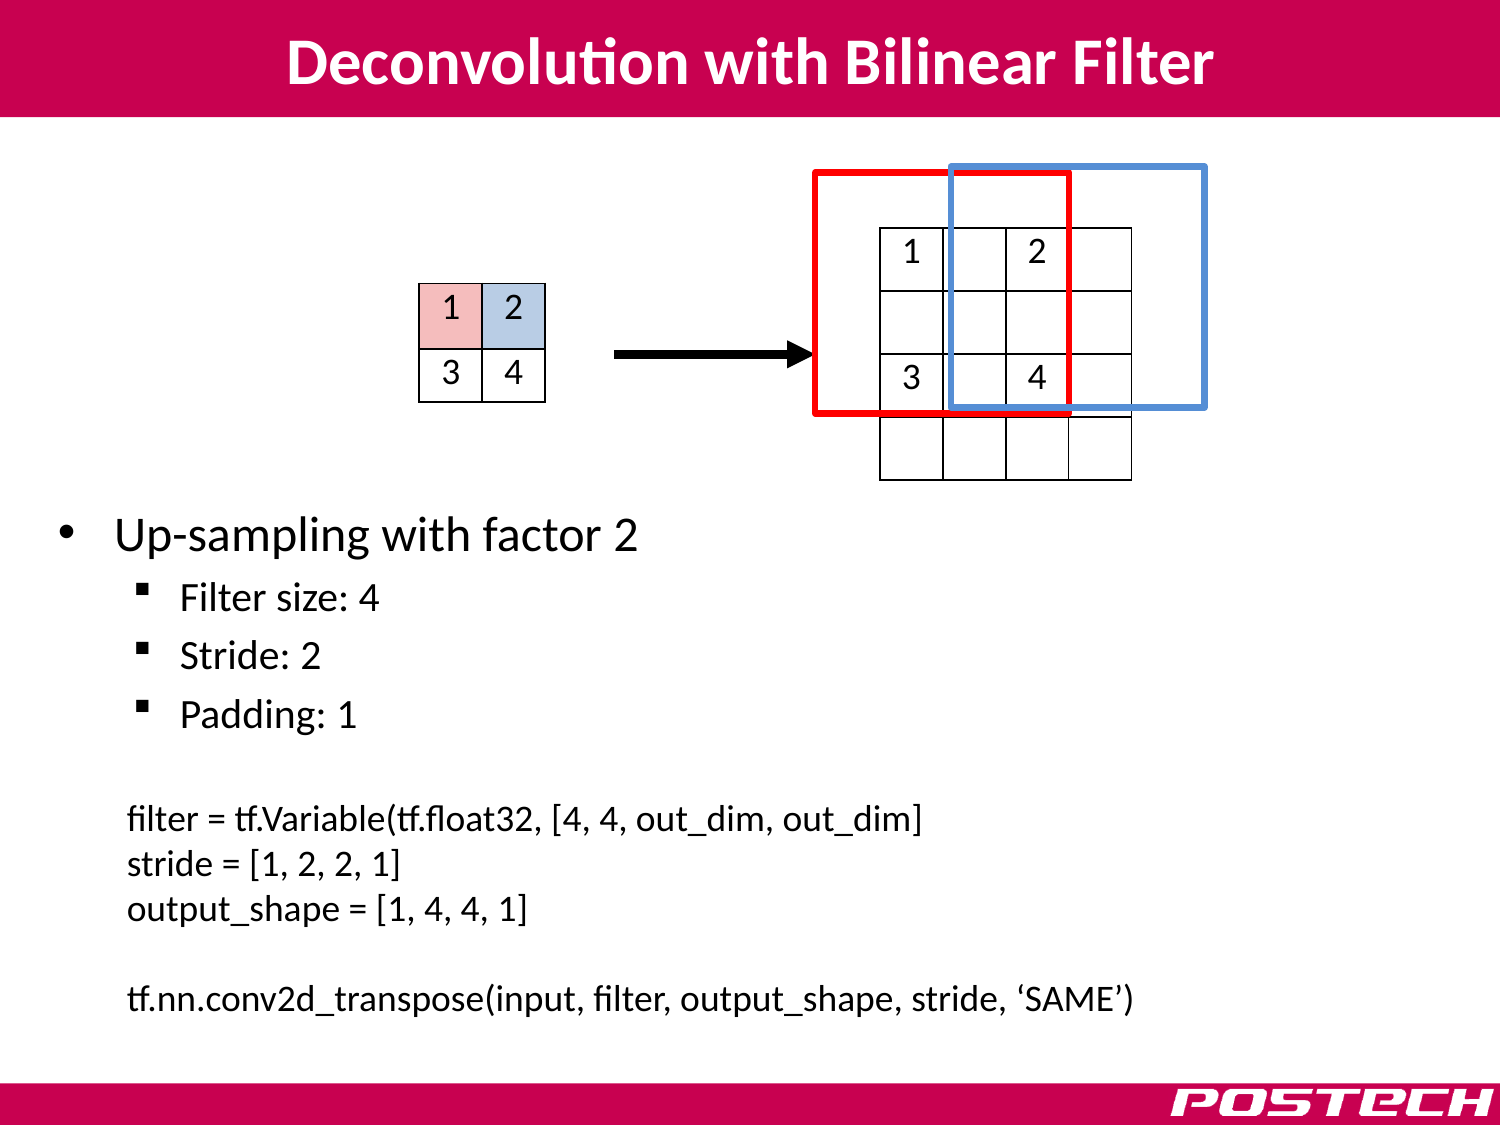

# Deconvolution with Bilinear Filter

Up-sampling with factor 2
Filter size: 4
Stride: 2
Padding: 1

| 1 |  | 2 |  |
| --- | --- | --- | --- |
|  |  |  |  |
| 3 |  | 4 |  |
|  |  |  |  |
| 1 | 2 |
| --- | --- |
| 3 | 4 |
filter = tf.Variable(tf.float32, [4, 4, out_dim, out_dim]
stride = [1, 2, 2, 1]
output_shape = [1, 4, 4, 1]

tf.nn.conv2d_transpose(input, filter, output_shape, stride, ‘SAME’)
15